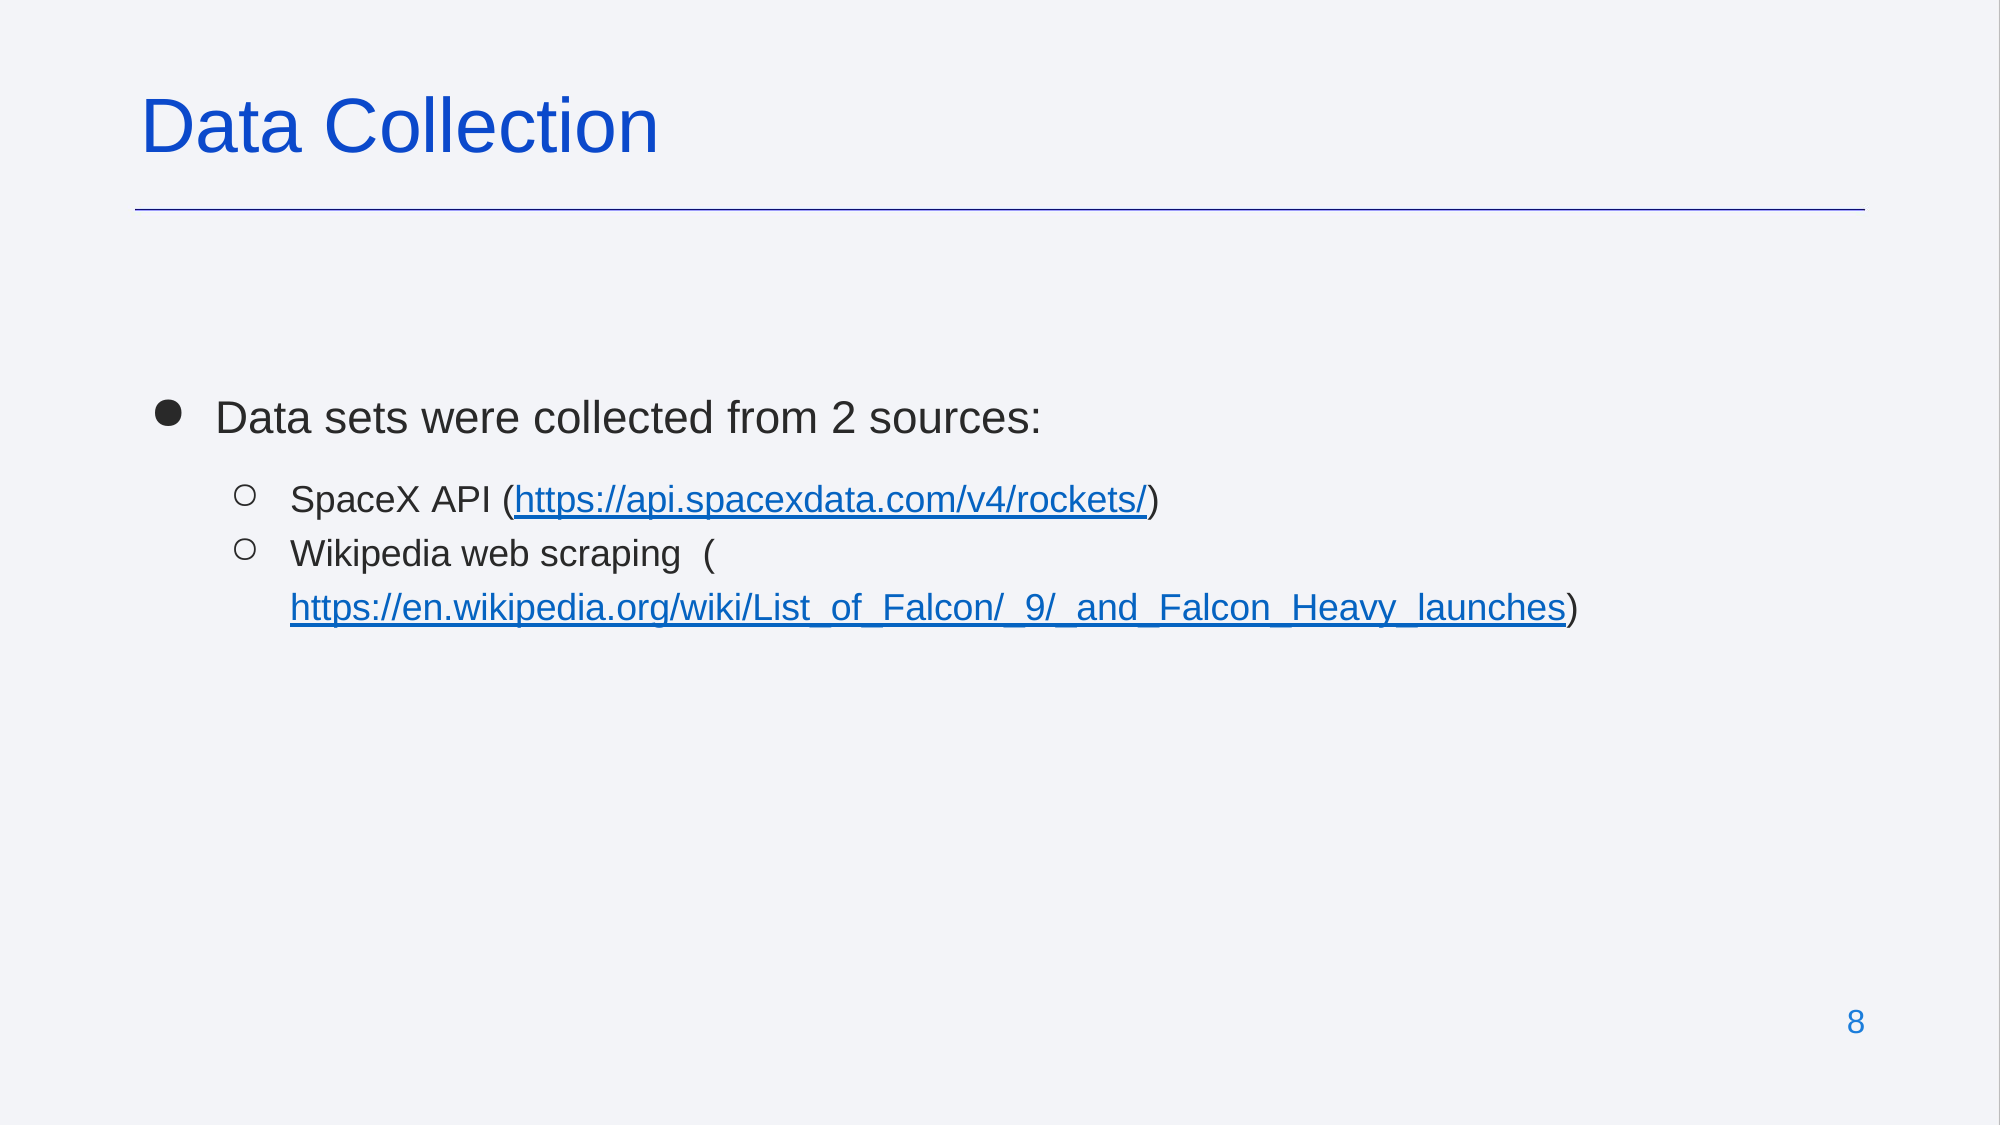

# Data Collection
Data sets were collected from 2 sources:
SpaceX API (https://api.spacexdata.com/v4/rockets/)
Wikipedia web scraping  (https://en.wikipedia.org/wiki/List_of_Falcon/_9/_and_Falcon_Heavy_launches)
8